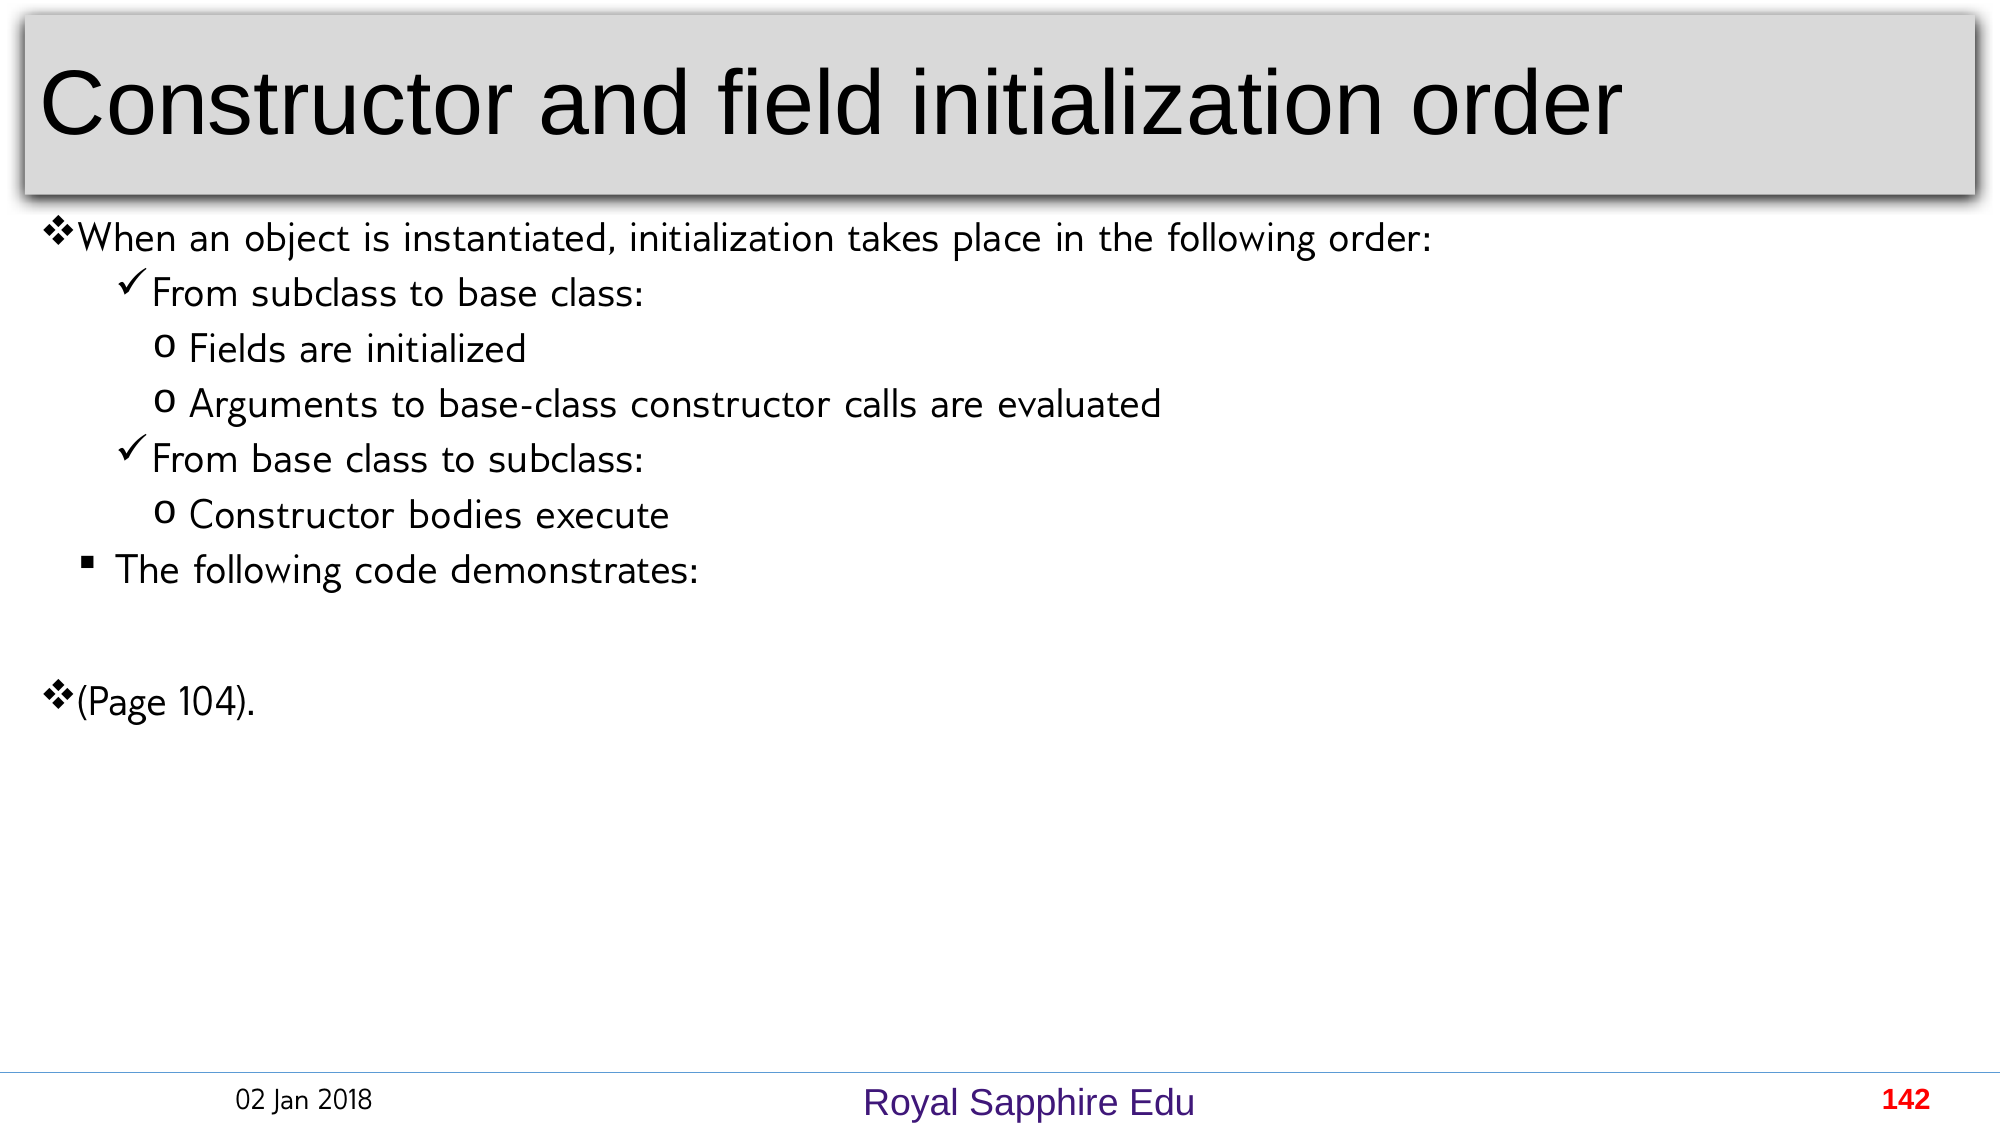

# Constructor and field initialization order
When an object is instantiated, initialization takes place in the following order:
From subclass to base class:
Fields are initialized
Arguments to base-class constructor calls are evaluated
From base class to subclass:
Constructor bodies execute
The following code demonstrates:

(Page 104).
02 Jan 2018
142